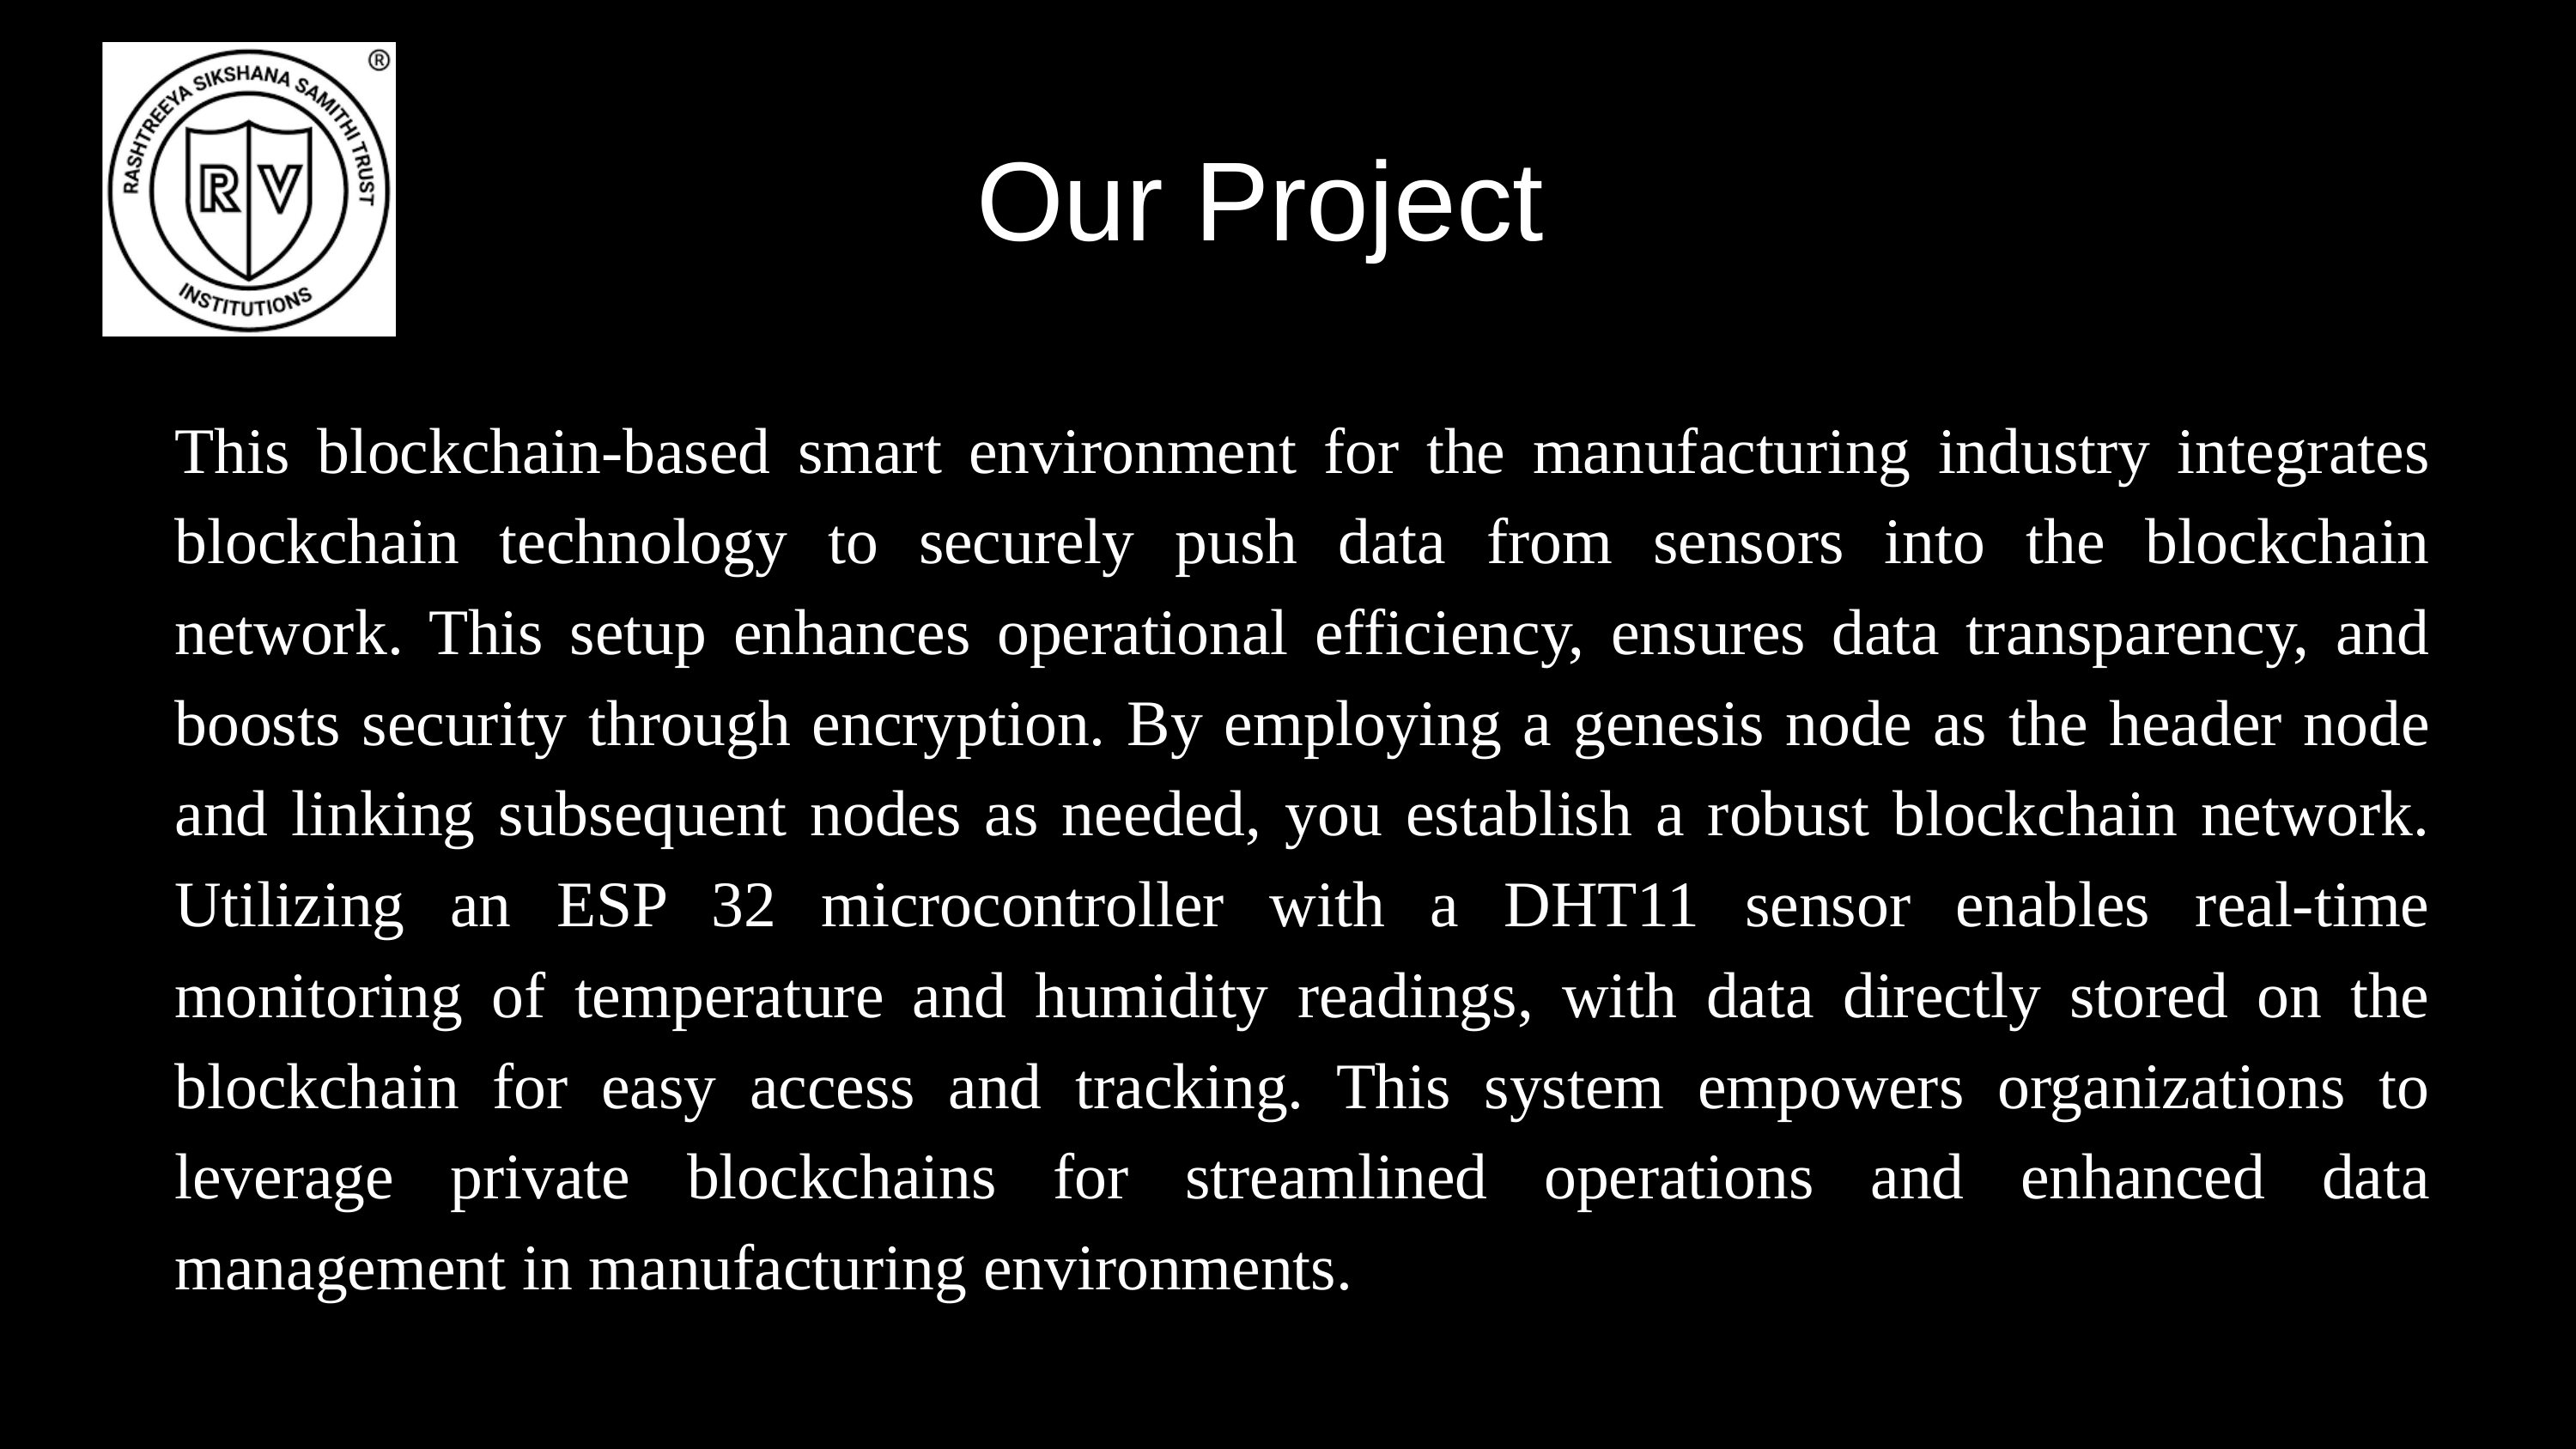

Our Project
This blockchain-based smart environment for the manufacturing industry integrates blockchain technology to securely push data from sensors into the blockchain network. This setup enhances operational efficiency, ensures data transparency, and boosts security through encryption. By employing a genesis node as the header node and linking subsequent nodes as needed, you establish a robust blockchain network. Utilizing an ESP 32 microcontroller with a DHT11 sensor enables real-time monitoring of temperature and humidity readings, with data directly stored on the blockchain for easy access and tracking. This system empowers organizations to leverage private blockchains for streamlined operations and enhanced data management in manufacturing environments.